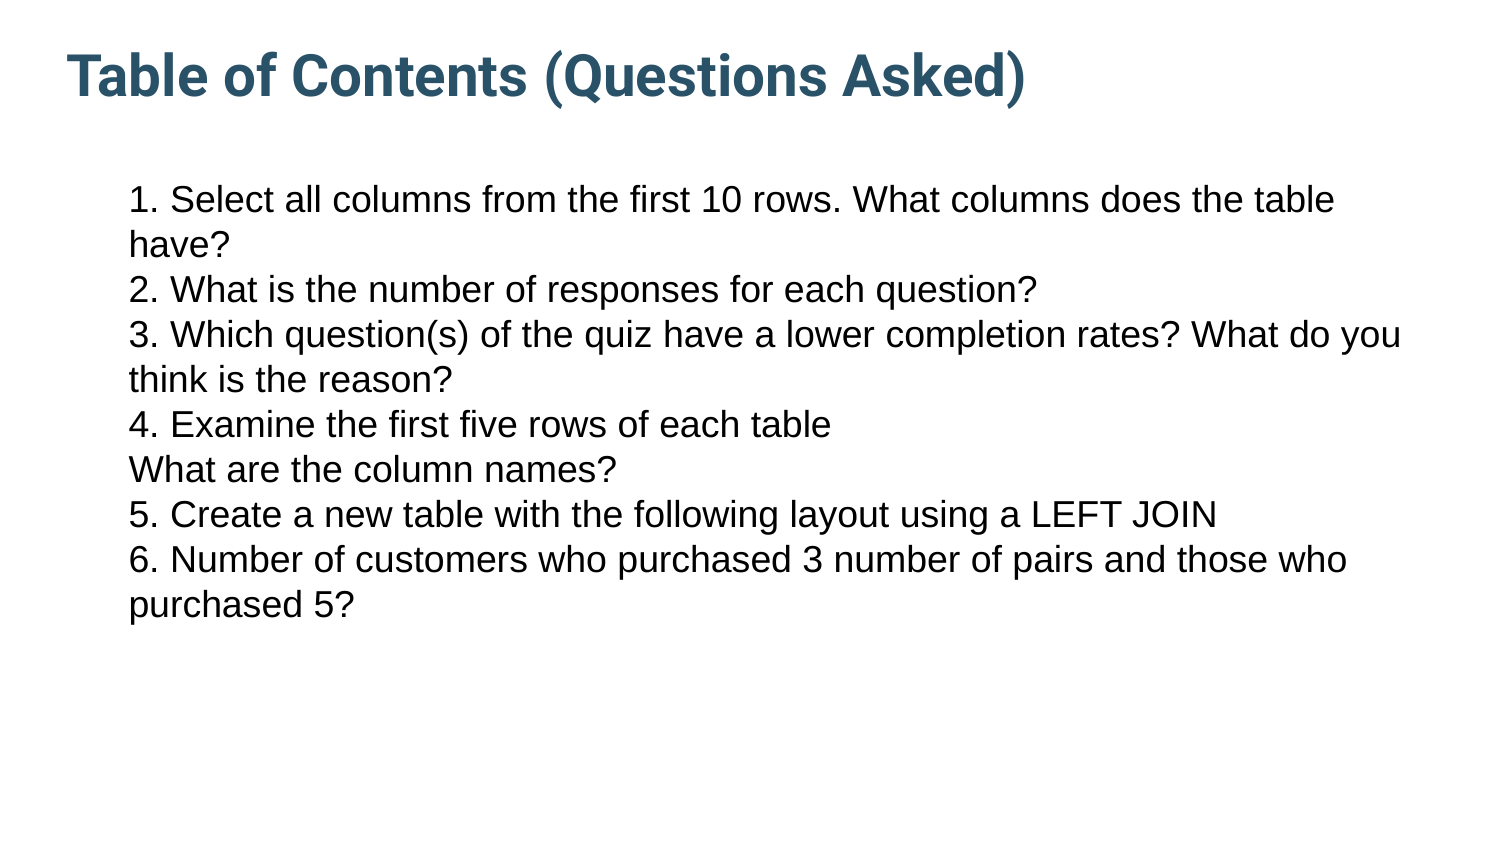

# Table of Contents (Questions Asked)
1. Select all columns from the first 10 rows. What columns does the table have?
2. What is the number of responses for each question?
3. Which question(s) of the quiz have a lower completion rates? What do you think is the reason?
4. Examine the first five rows of each table
What are the column names?
5. Create a new table with the following layout using a LEFT JOIN
6. Number of customers who purchased 3 number of pairs and those who purchased 5?